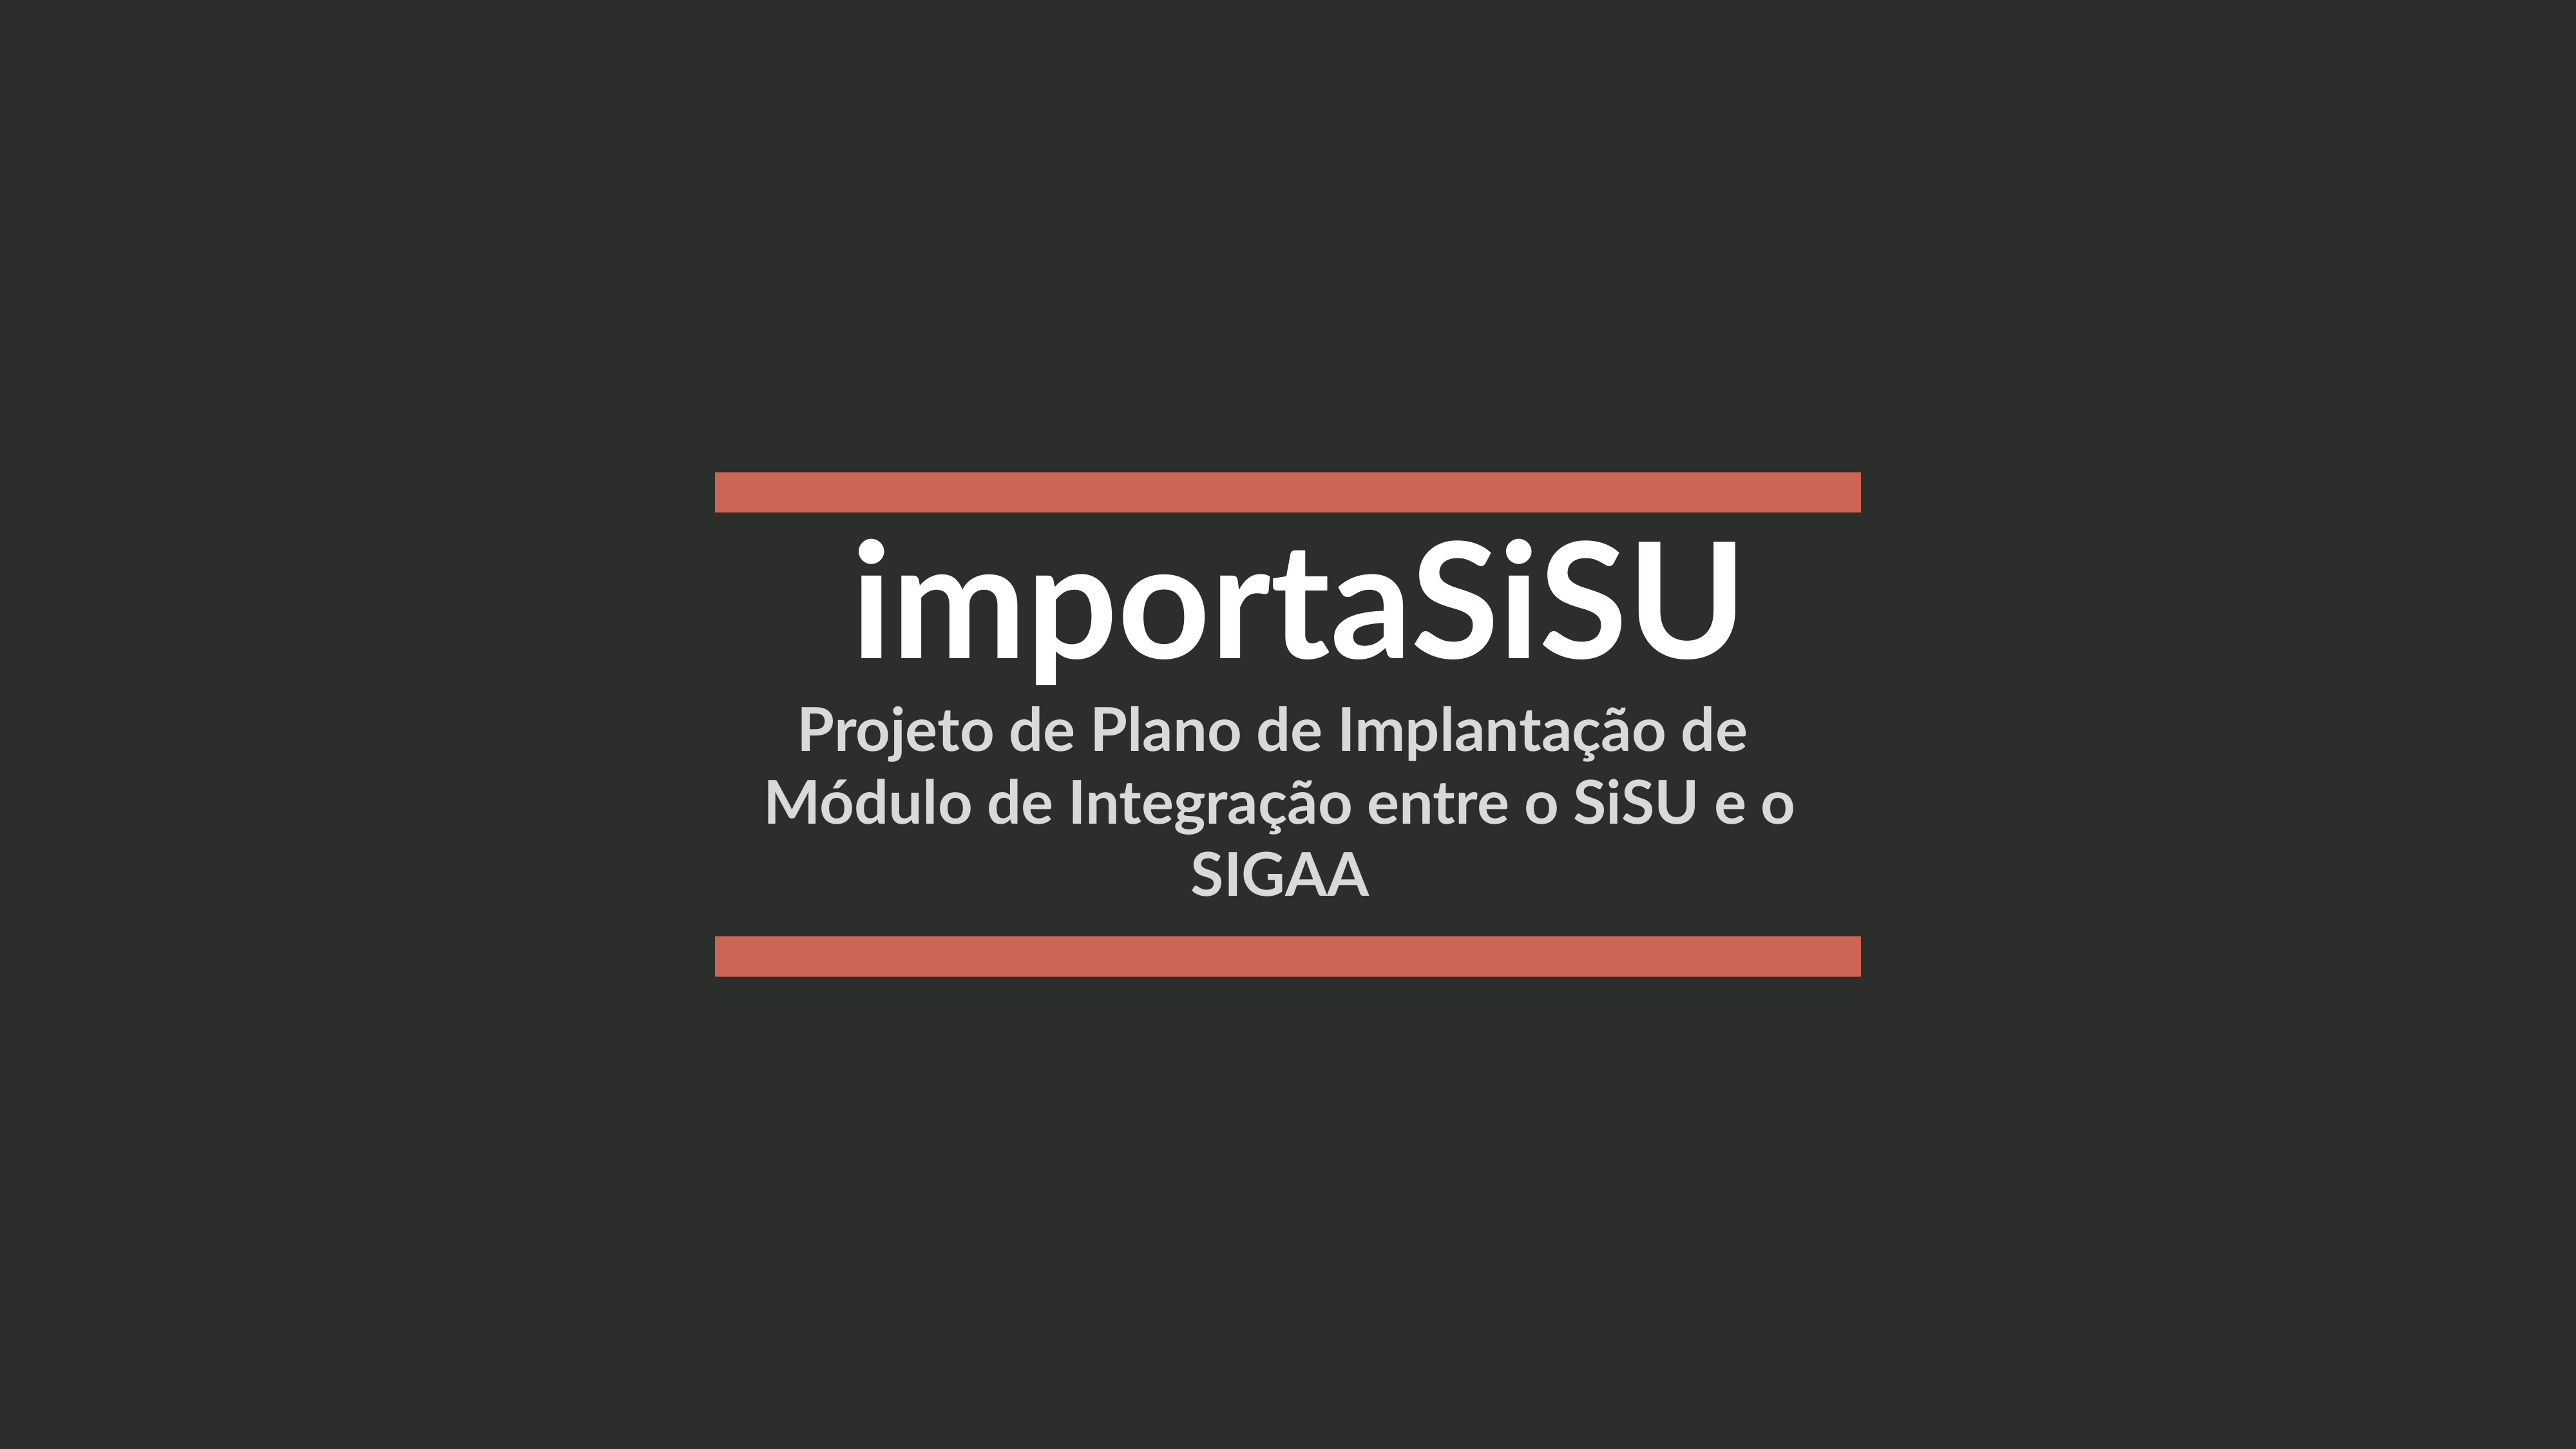

importaSiSU
Projeto de Plano de Implantação de
Módulo de Integração entre o SiSU e o SIGAA